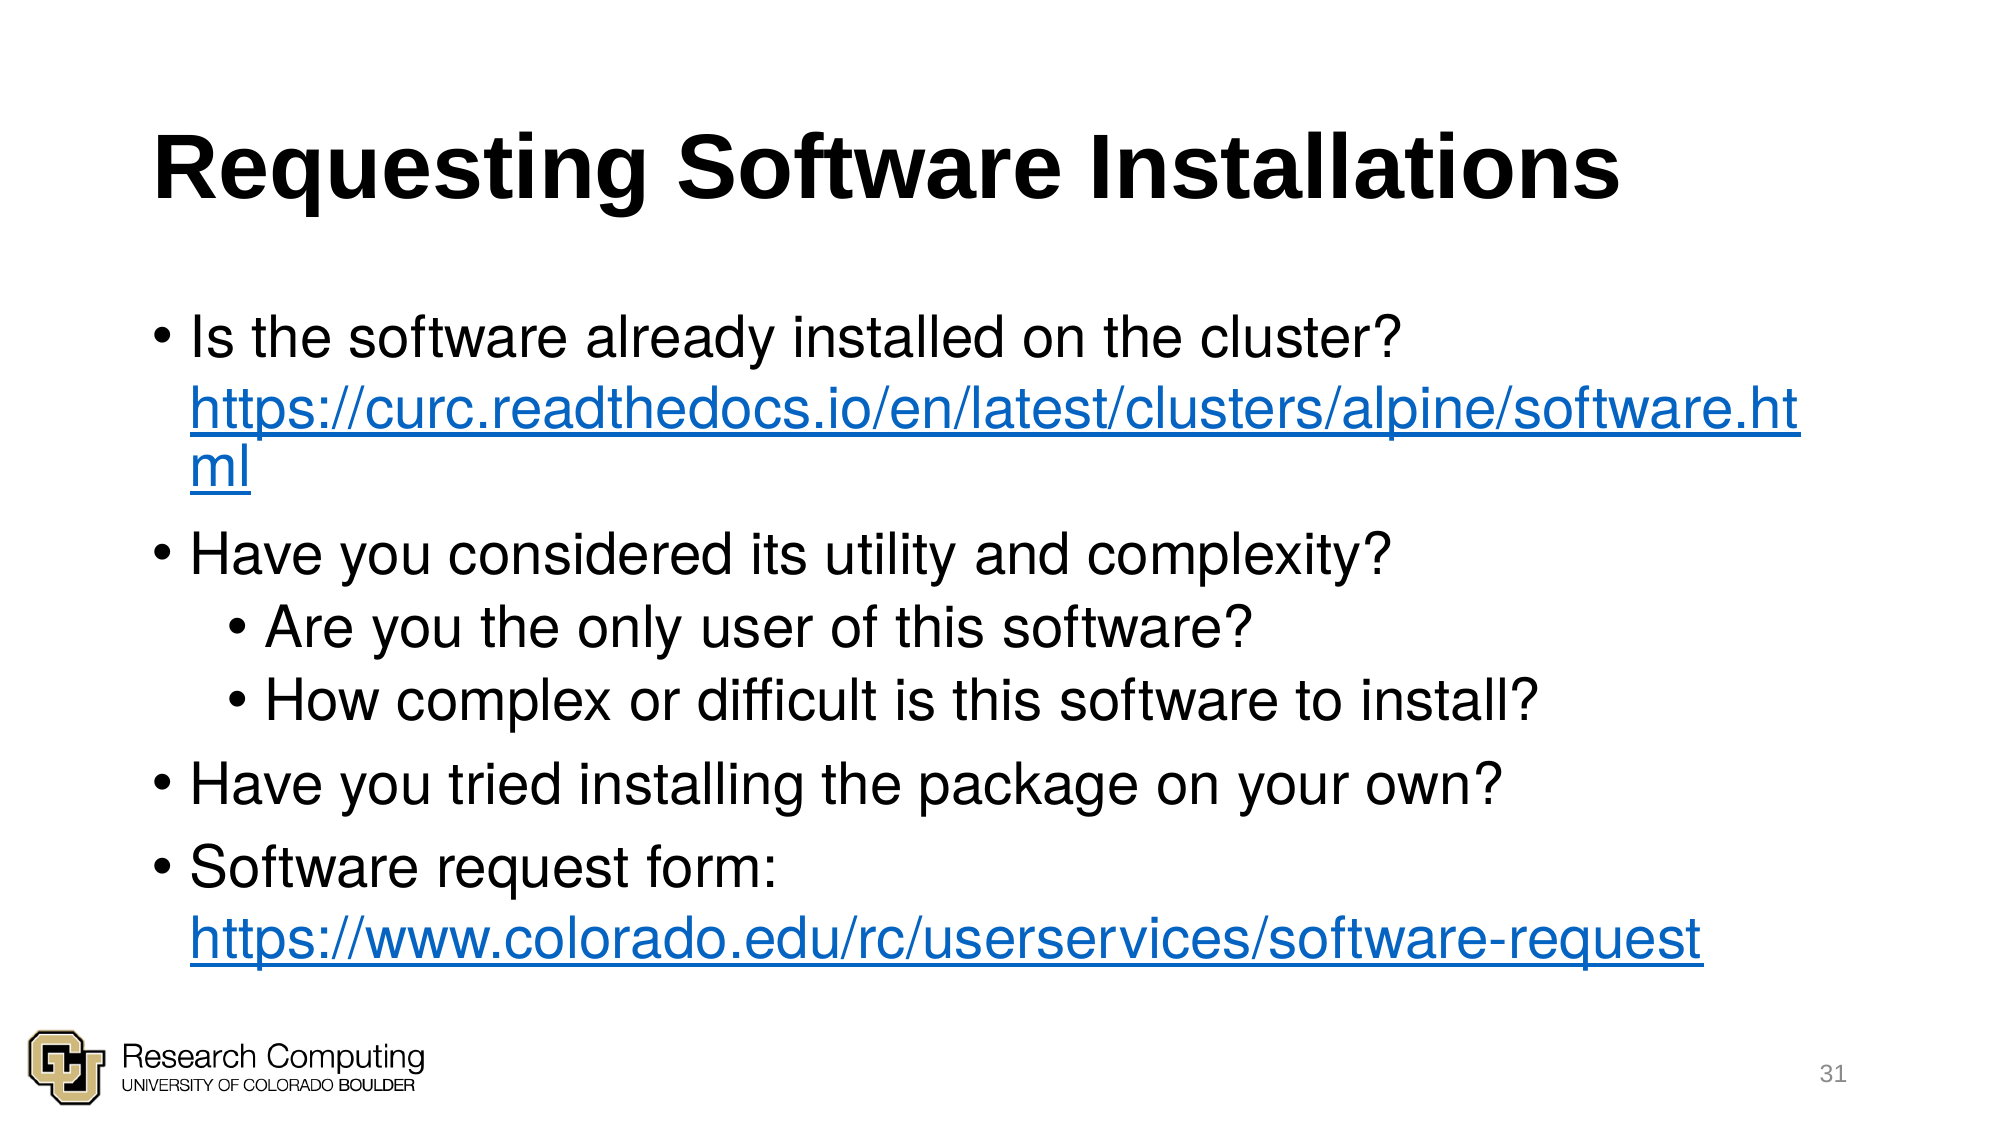

# Requesting Software Installations
Is the software already installed on the cluster? https://curc.readthedocs.io/en/latest/clusters/alpine/software.html
Have you considered its utility and complexity?
Are you the only user of this software?
How complex or difficult is this software to install?
Have you tried installing the package on your own?
Software request form: https://www.colorado.edu/rc/userservices/software-request

31